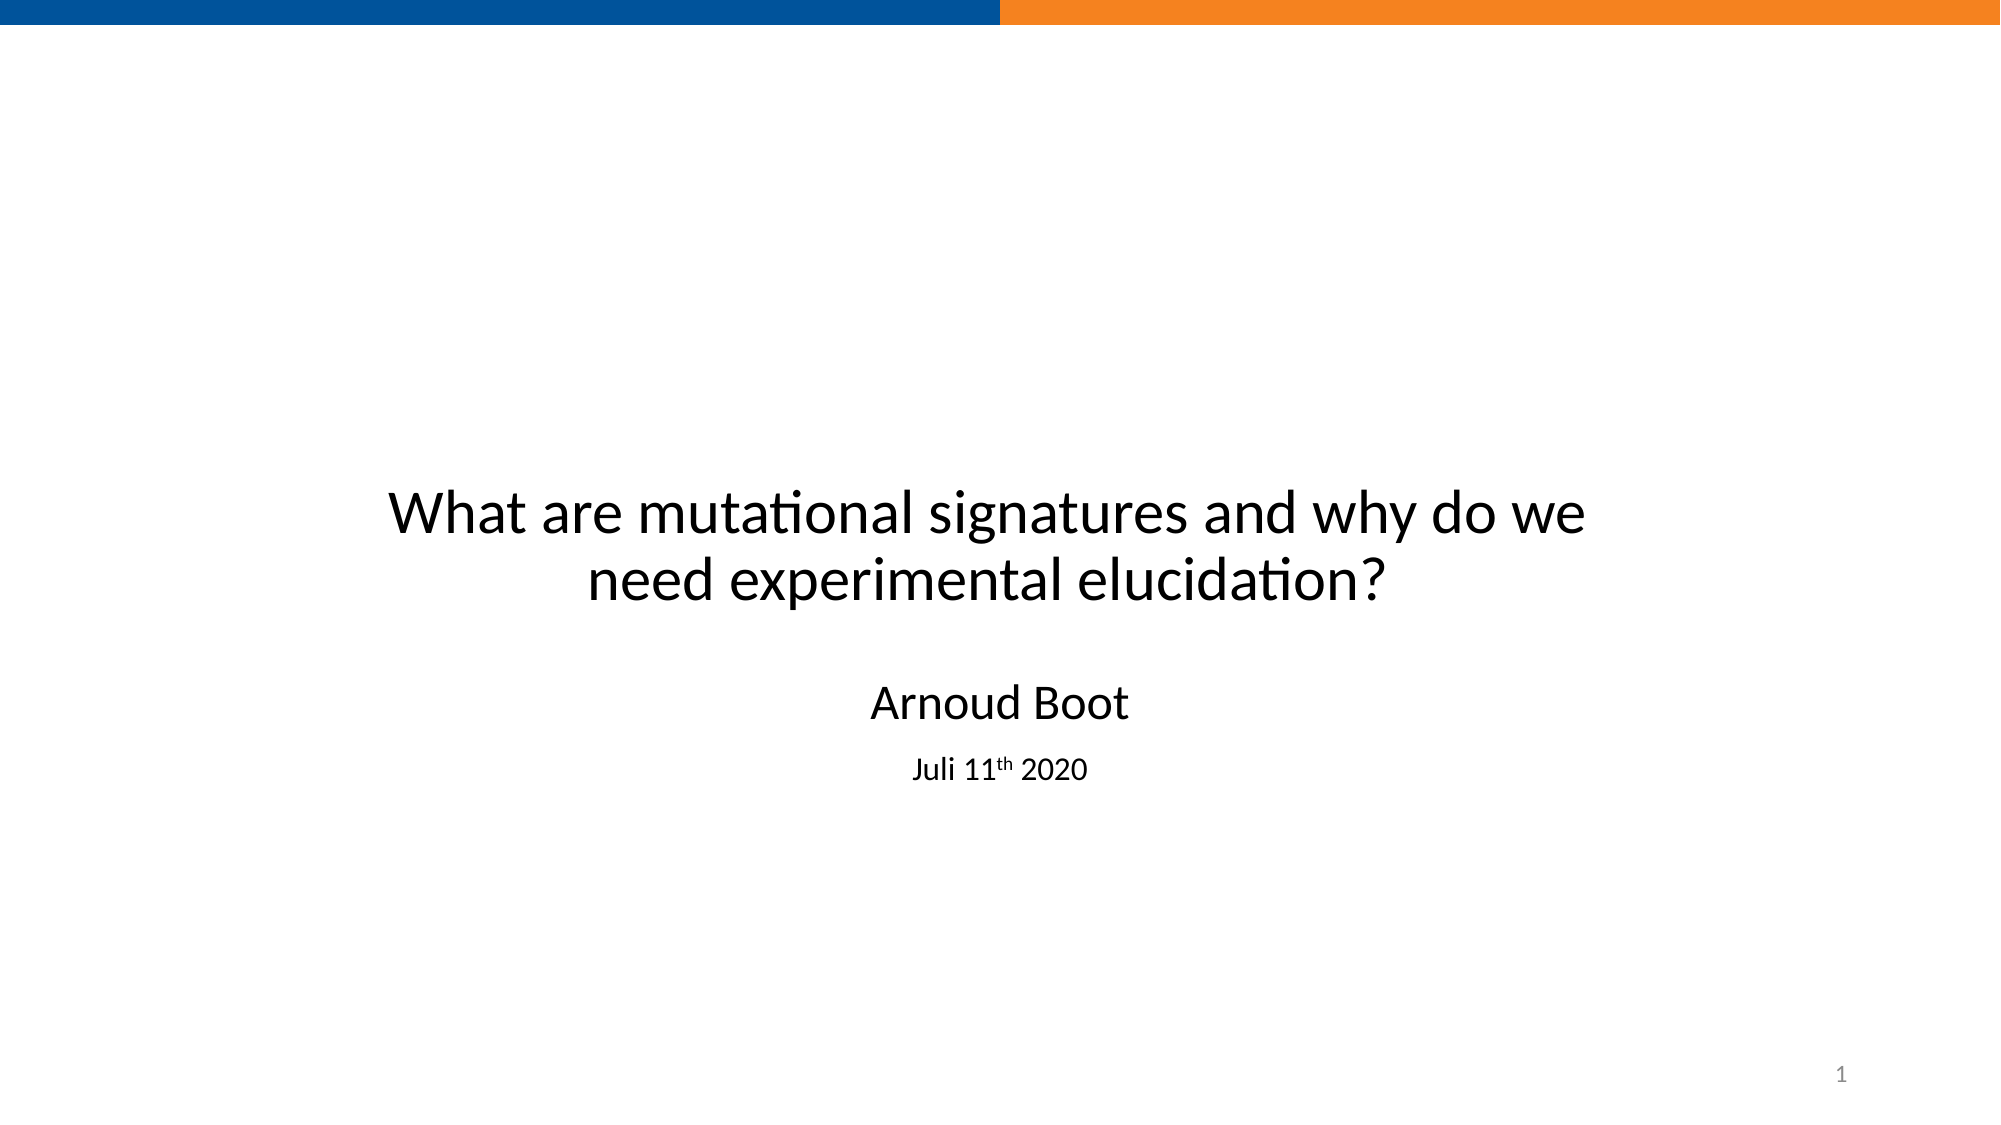

# What are mutational signatures and why do we need experimental elucidation?
Arnoud Boot
Juli 11th 2020
1